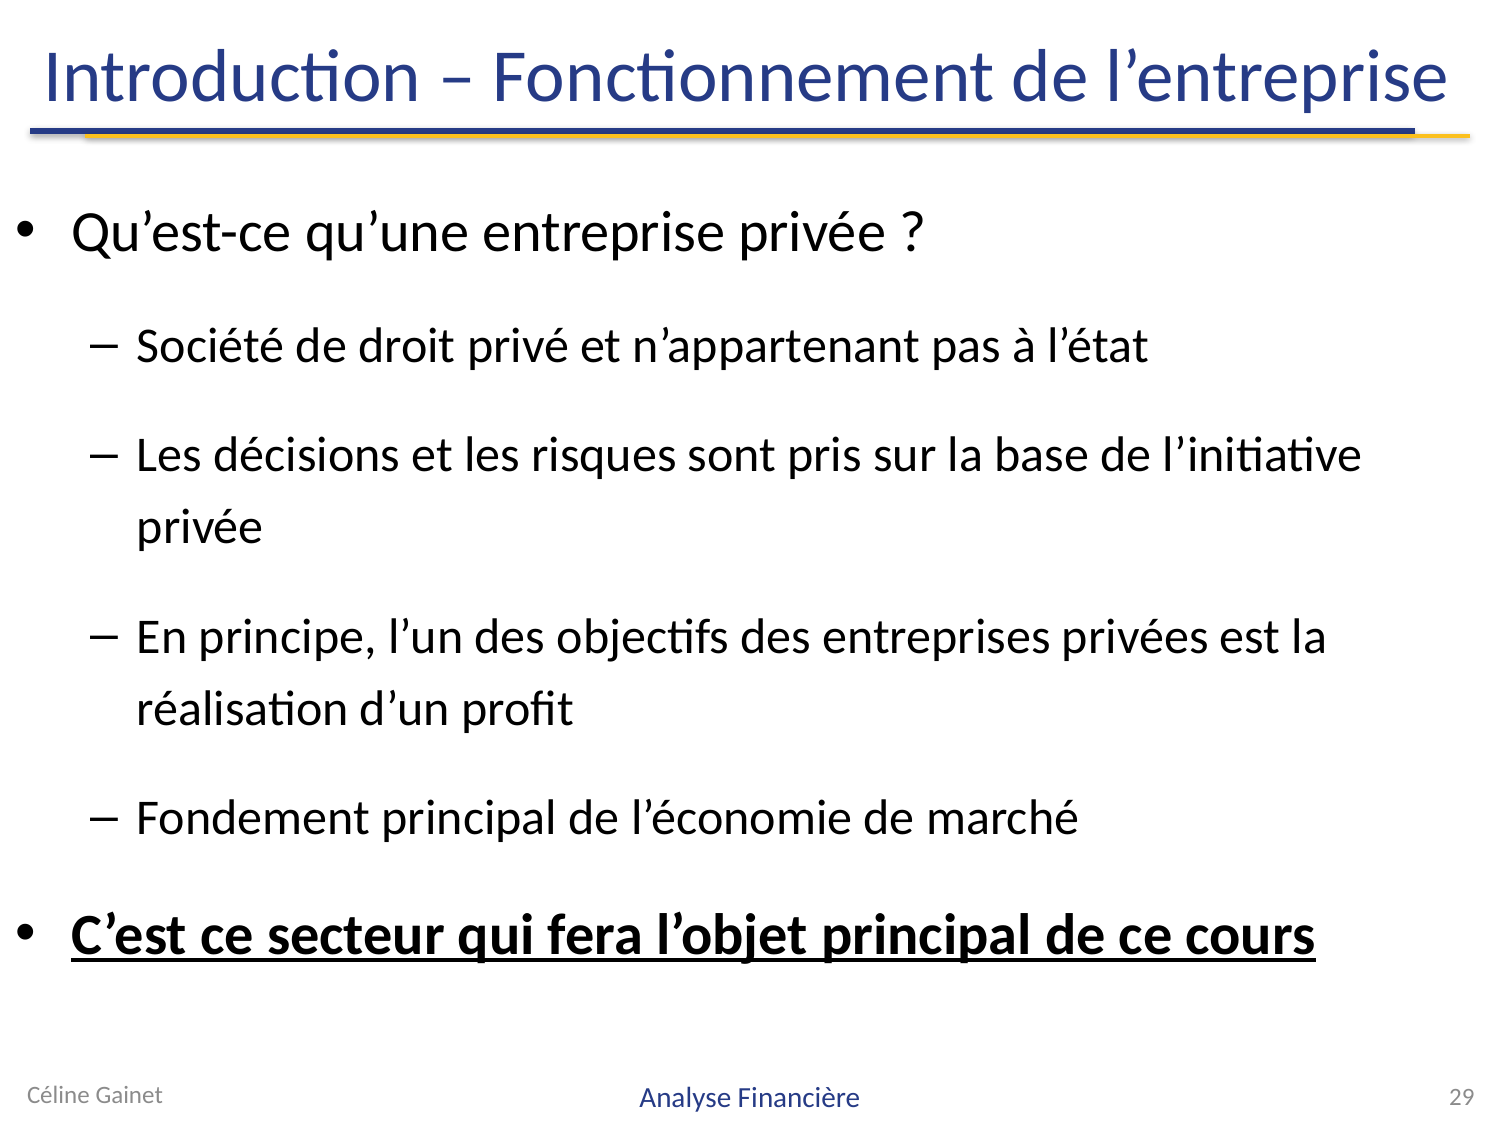

# Introduction – Fonctionnement de l’entreprise
Qu’est-ce qu’une entreprise privée ?
Société de droit privé et n’appartenant pas à l’état
Les décisions et les risques sont pris sur la base de l’initiative privée
En principe, l’un des objectifs des entreprises privées est la réalisation d’un profit
Fondement principal de l’économie de marché
C’est ce secteur qui fera l’objet principal de ce cours

Céline Gainet
Analyse Financière
29